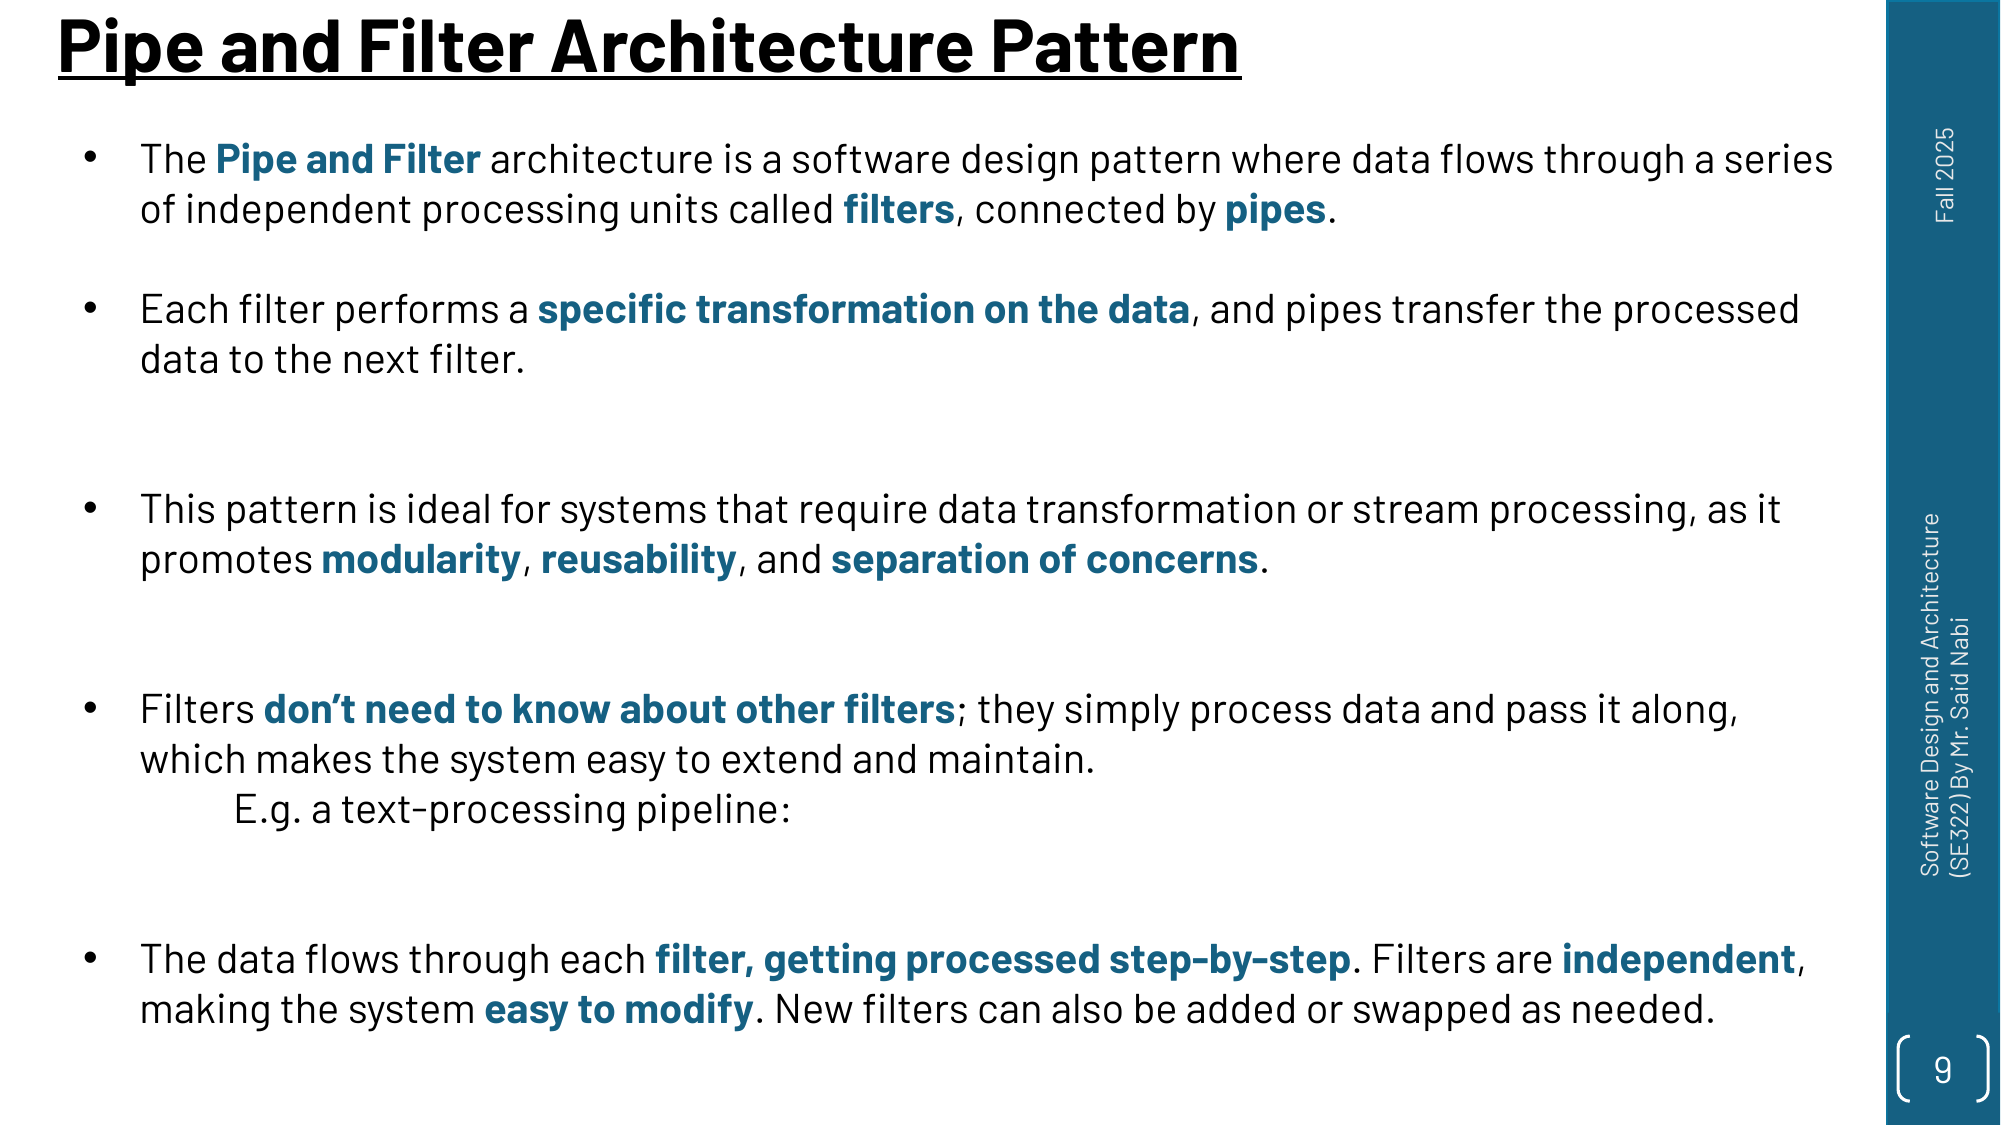

Pipe and Filter Architecture Pattern
The Pipe and Filter architecture is a software design pattern where data flows through a series of independent processing units called filters, connected by pipes.

Each filter performs a specific transformation on the data, and pipes transfer the processed data to the next filter.

This pattern is ideal for systems that require data transformation or stream processing, as it promotes modularity, reusability, and separation of concerns.

Filters don’t need to know about other filters; they simply process data and pass it along, which makes the system easy to extend and maintain.
E.g. a text-processing pipeline:

The data flows through each filter, getting processed step-by-step. Filters are independent, making the system easy to modify. New filters can also be added or swapped as needed.